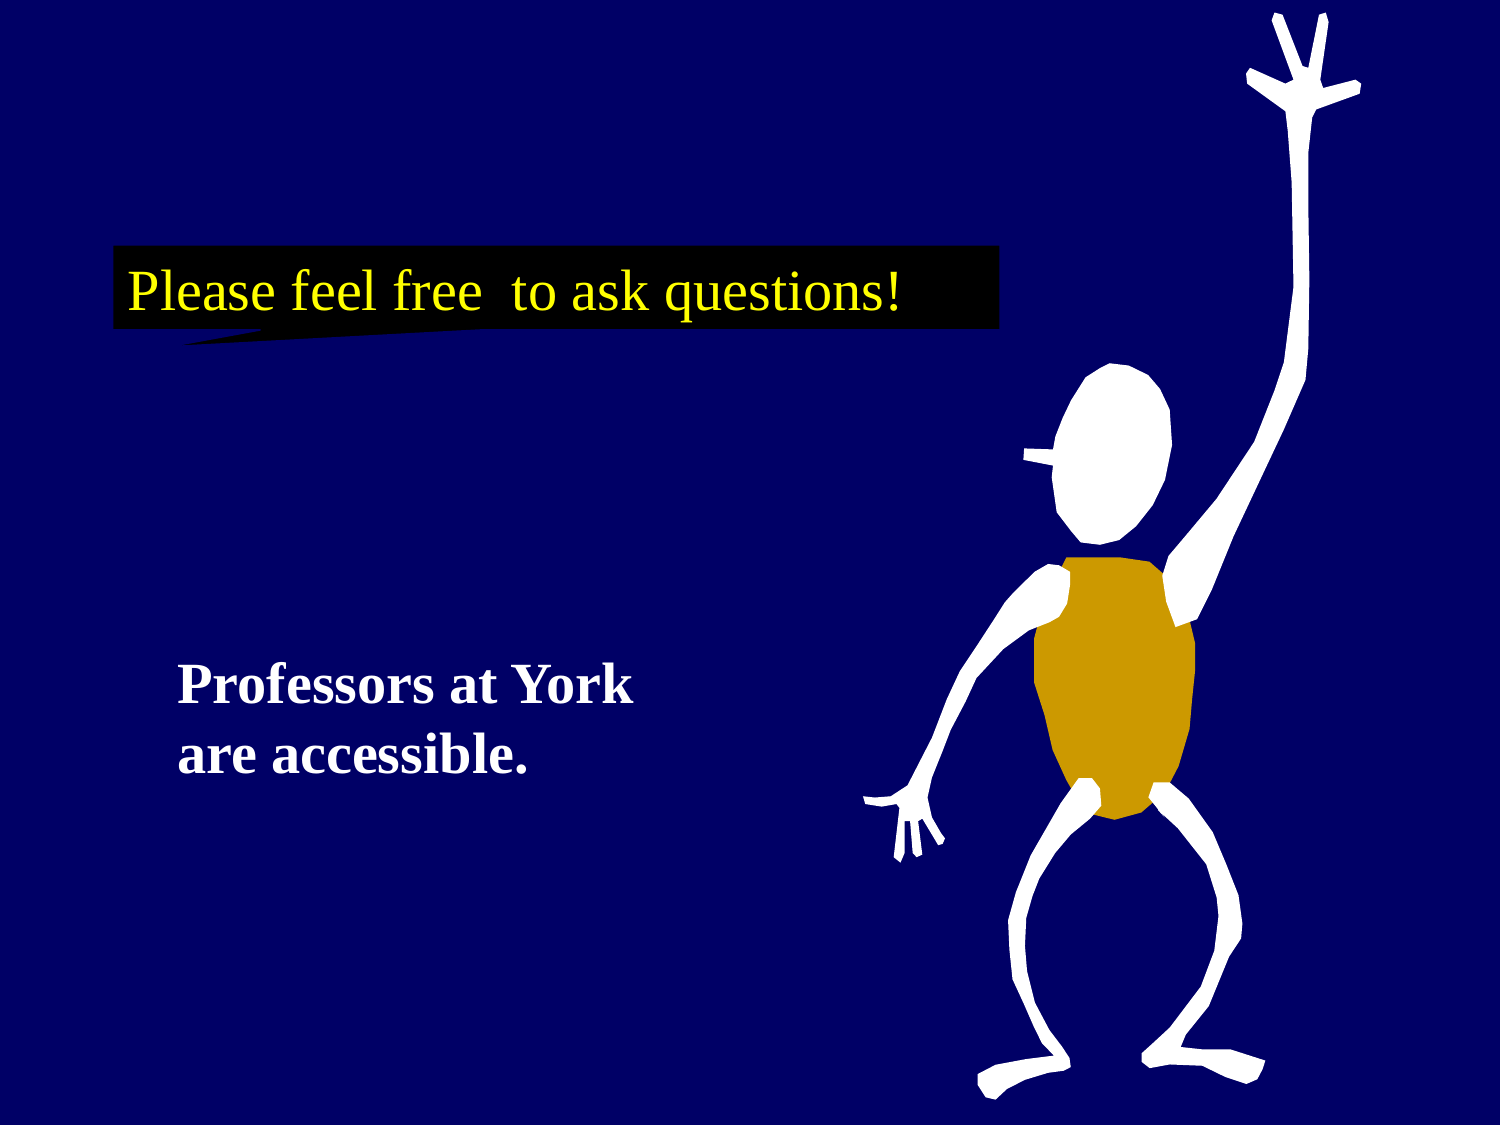

Please feel free  to ask questions!

Professors at York
are accessible.